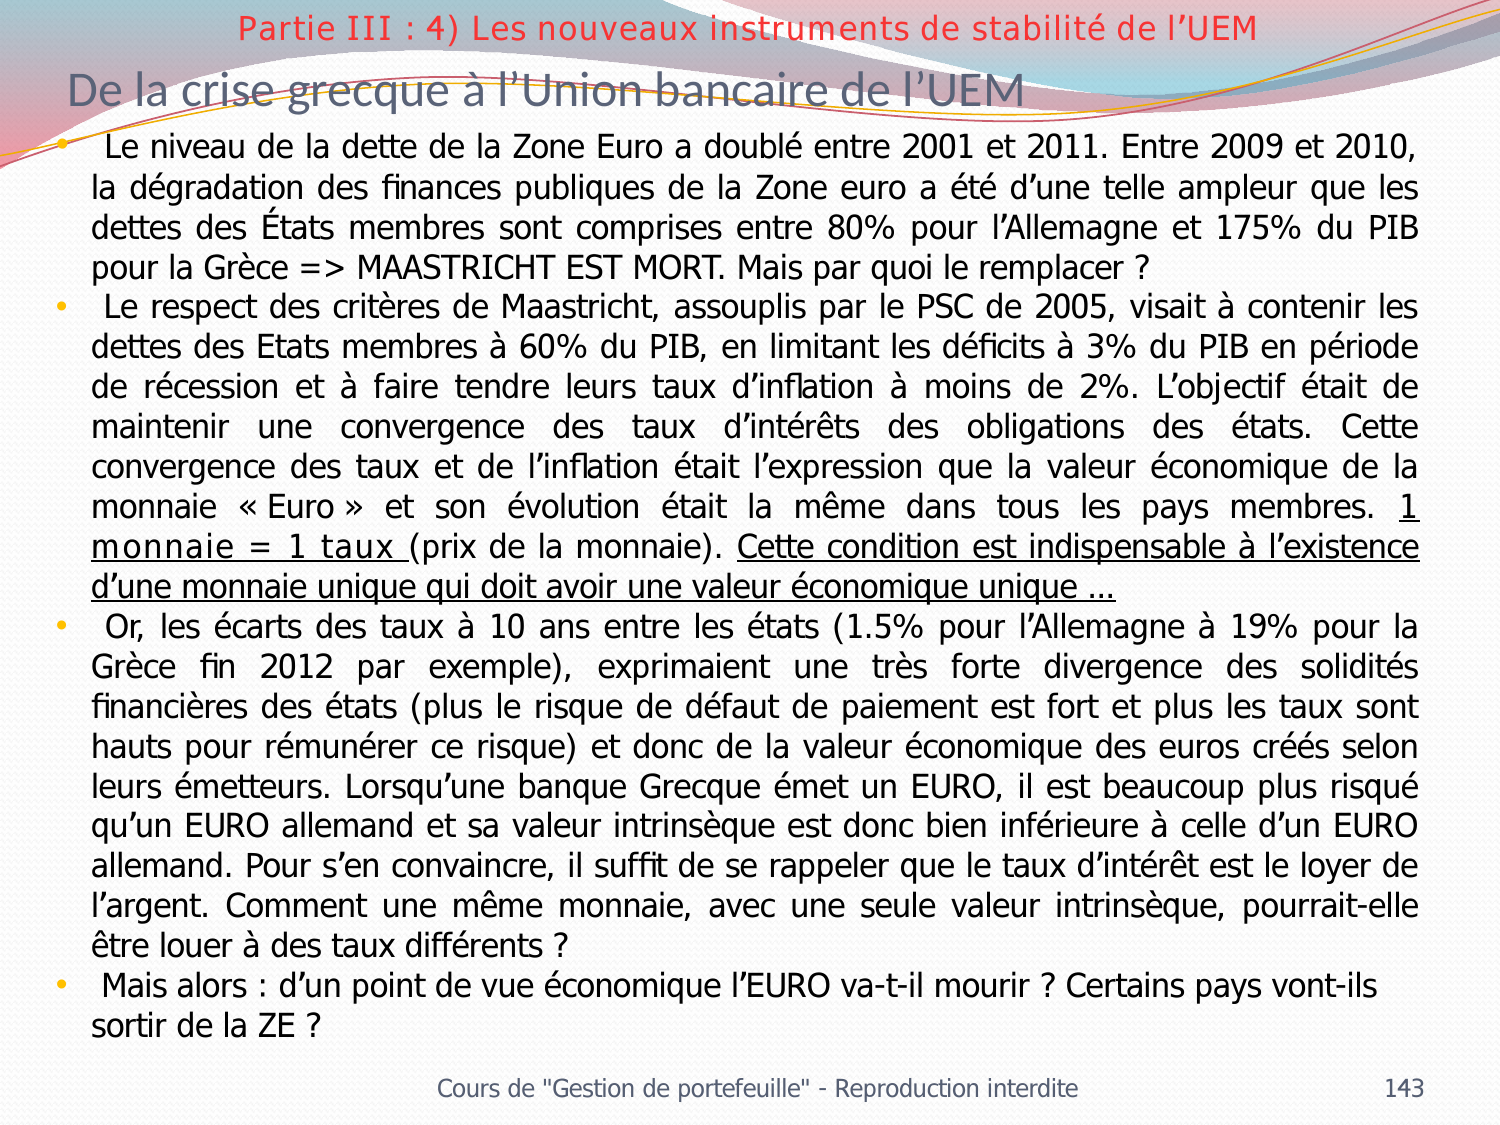

Partie III : 4) Les nouveaux instruments de stabilité de l’UEM
# De la crise grecque à l’Union bancaire de l’UEM
 Le niveau de la dette de la Zone Euro a doublé entre 2001 et 2011. Entre 2009 et 2010, la dégradation des finances publiques de la Zone euro a été d’une telle ampleur que les dettes des États membres sont comprises entre 80% pour l’Allemagne et 175% du PIB pour la Grèce => MAASTRICHT EST MORT. Mais par quoi le remplacer ?
 Le respect des critères de Maastricht, assouplis par le PSC de 2005, visait à contenir les dettes des Etats membres à 60% du PIB, en limitant les déficits à 3% du PIB en période de récession et à faire tendre leurs taux d’inflation à moins de 2%. L’objectif était de maintenir une convergence des taux d’intérêts des obligations des états. Cette convergence des taux et de l’inflation était l’expression que la valeur économique de la monnaie « Euro » et son évolution était la même dans tous les pays membres. 1 monnaie = 1 taux (prix de la monnaie). Cette condition est indispensable à l’existence d’une monnaie unique qui doit avoir une valeur économique unique …
 Or, les écarts des taux à 10 ans entre les états (1.5% pour l’Allemagne à 19% pour la Grèce fin 2012 par exemple), exprimaient une très forte divergence des solidités financières des états (plus le risque de défaut de paiement est fort et plus les taux sont hauts pour rémunérer ce risque) et donc de la valeur économique des euros créés selon leurs émetteurs. Lorsqu’une banque Grecque émet un EURO, il est beaucoup plus risqué qu’un EURO allemand et sa valeur intrinsèque est donc bien inférieure à celle d’un EURO allemand. Pour s’en convaincre, il suffit de se rappeler que le taux d’intérêt est le loyer de l’argent. Comment une même monnaie, avec une seule valeur intrinsèque, pourrait-elle être louer à des taux différents ?
 Mais alors : d’un point de vue économique l’EURO va-t-il mourir ? Certains pays vont-ils sortir de la ZE ?

143
Cours de "Gestion de portefeuille" - Reproduction interdite